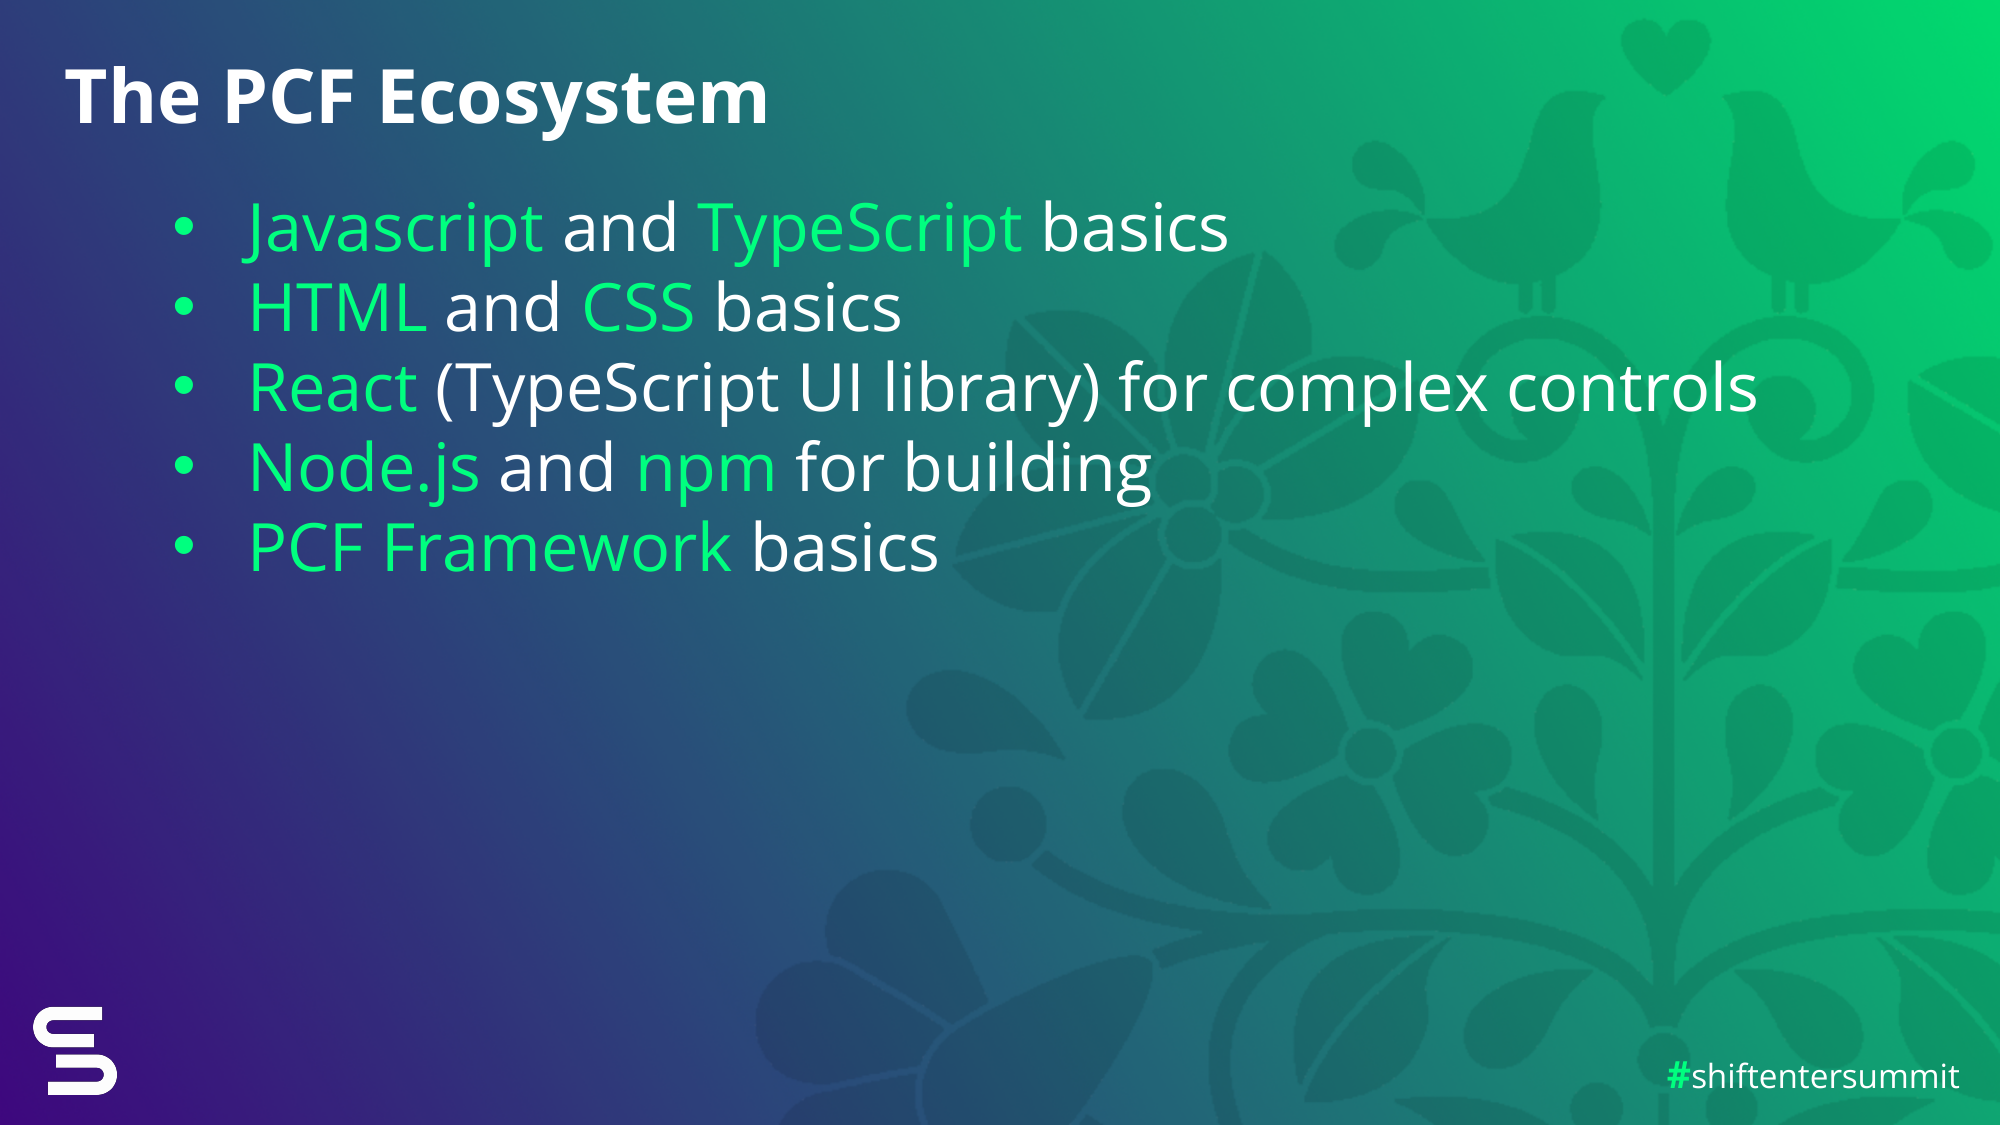

The PCF Ecosystem
Javascript and TypeScript basics
HTML and CSS basics
React (TypeScript UI library) for complex controls
Node.js and npm for building
PCF Framework basics